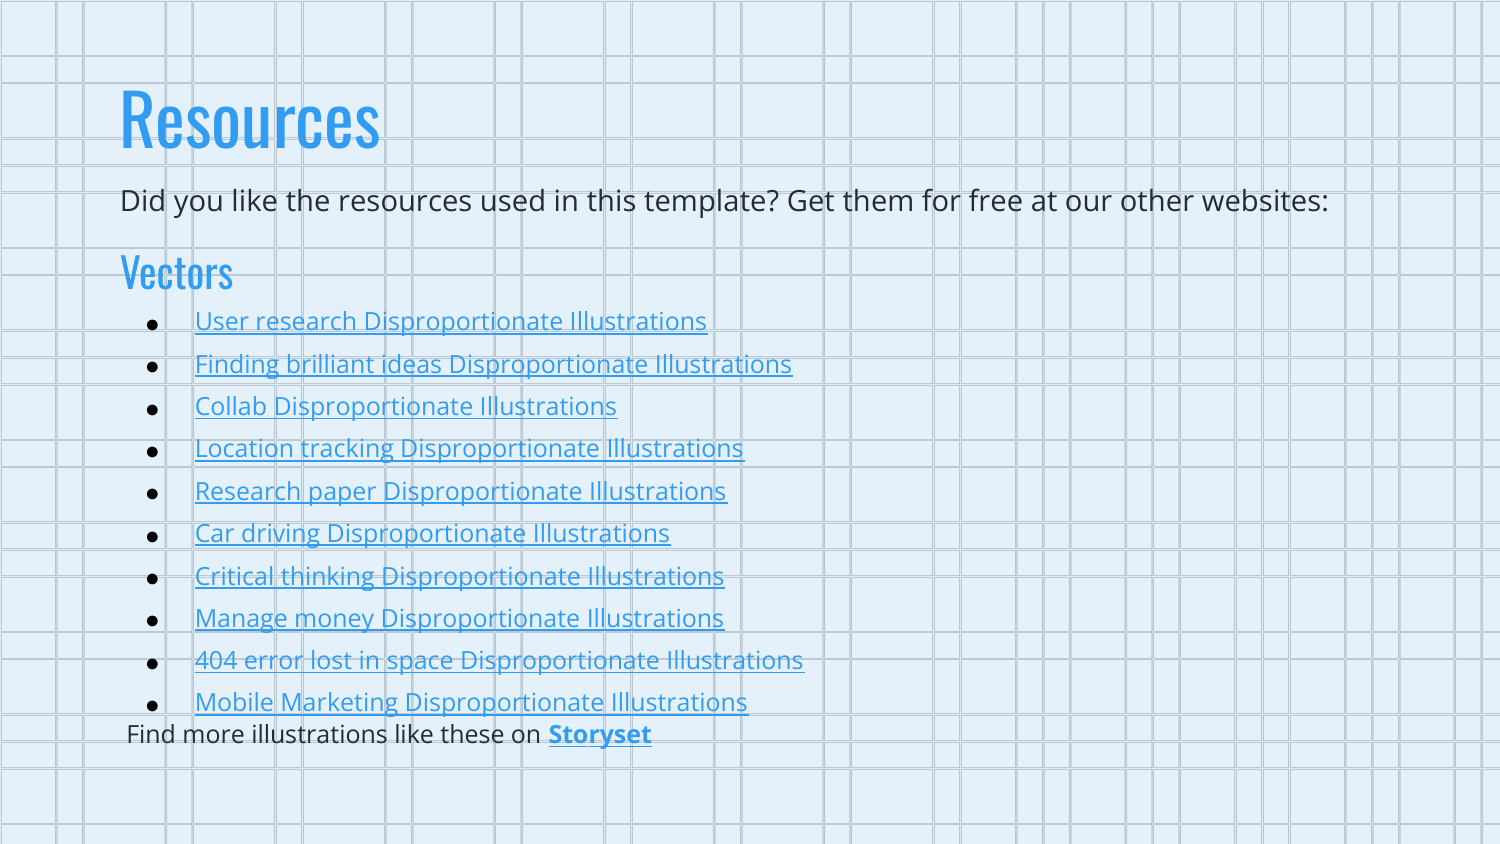

# Resources
Did you like the resources used in this template? Get them for free at our other websites:
Vectors
User research Disproportionate Illustrations
Finding brilliant ideas Disproportionate Illustrations
Collab Disproportionate Illustrations
Location tracking Disproportionate Illustrations
Research paper Disproportionate Illustrations
Car driving Disproportionate Illustrations
Critical thinking Disproportionate Illustrations
Manage money Disproportionate Illustrations
404 error lost in space Disproportionate Illustrations
Mobile Marketing Disproportionate Illustrations
 Find more illustrations like these on Storyset